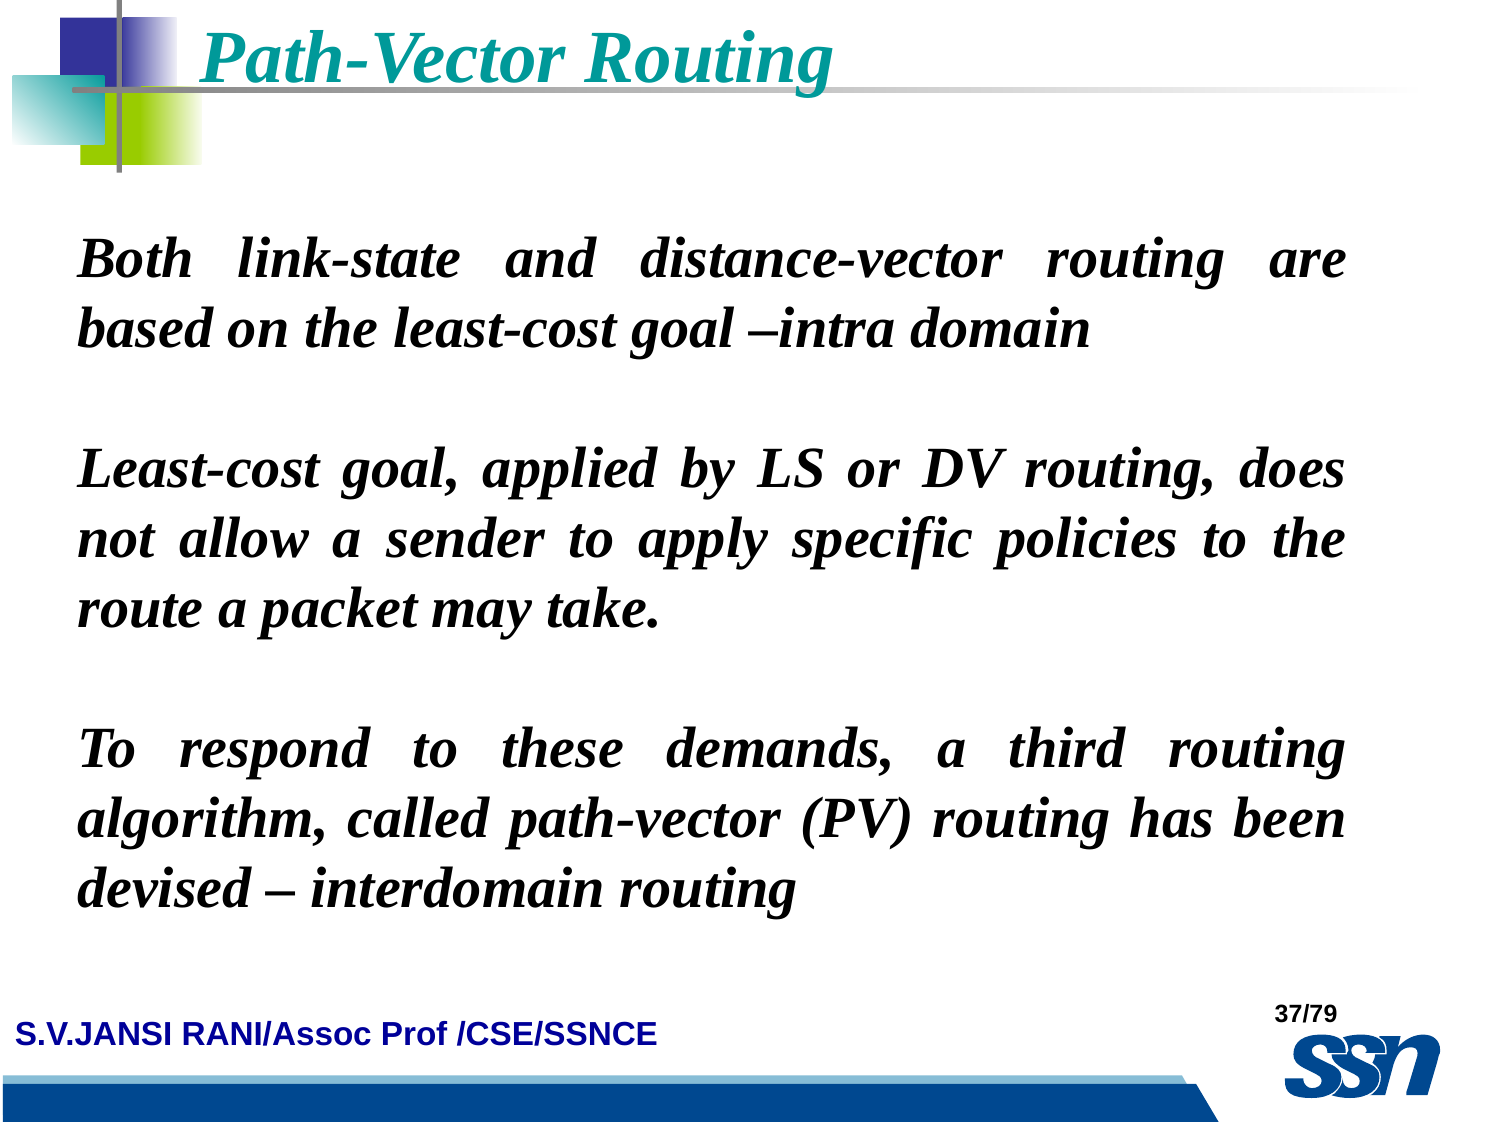

Path-Vector Routing

Both link-state and distance-vector routing are based on the least-cost goal –intra domain

Least-cost goal, applied by LS or DV routing, does not allow a sender to apply specific policies to the route a packet may take.

To respond to these demands, a third routing algorithm, called path-vector (PV) routing has been devised – interdomain routing